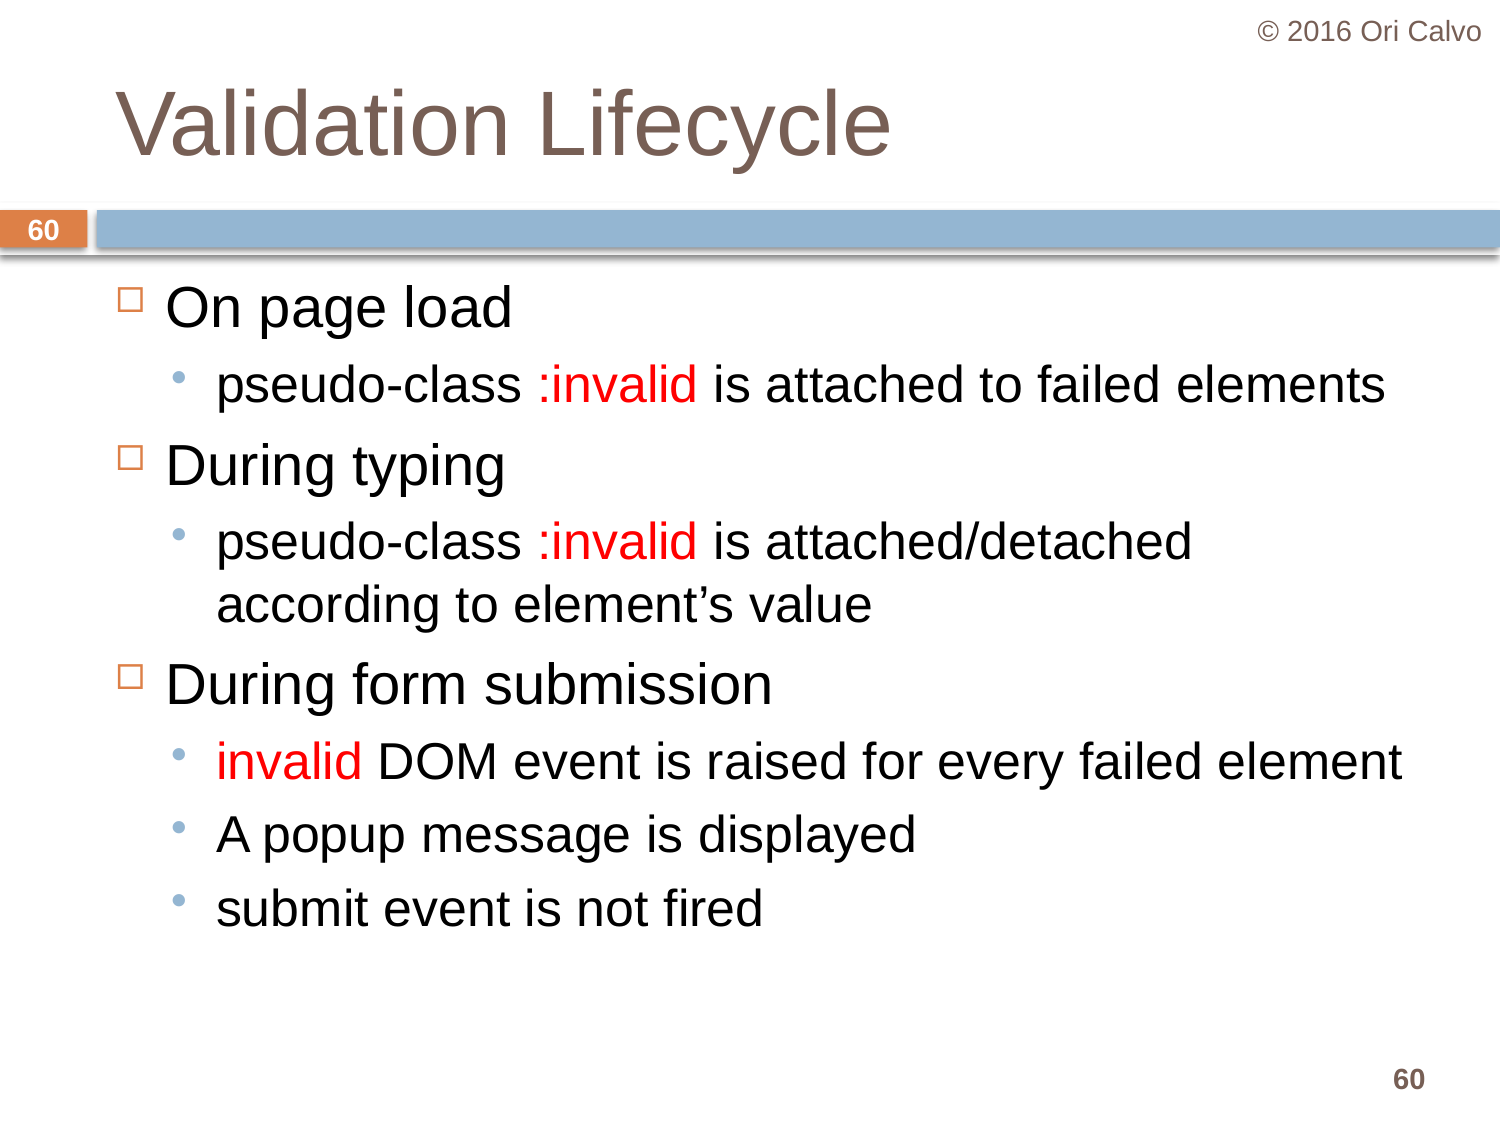

© 2016 Ori Calvo
# Validation Lifecycle
60
On page load
pseudo-class :invalid is attached to failed elements
During typing
pseudo-class :invalid is attached/detached according to element’s value
During form submission
invalid DOM event is raised for every failed element
A popup message is displayed
submit event is not fired